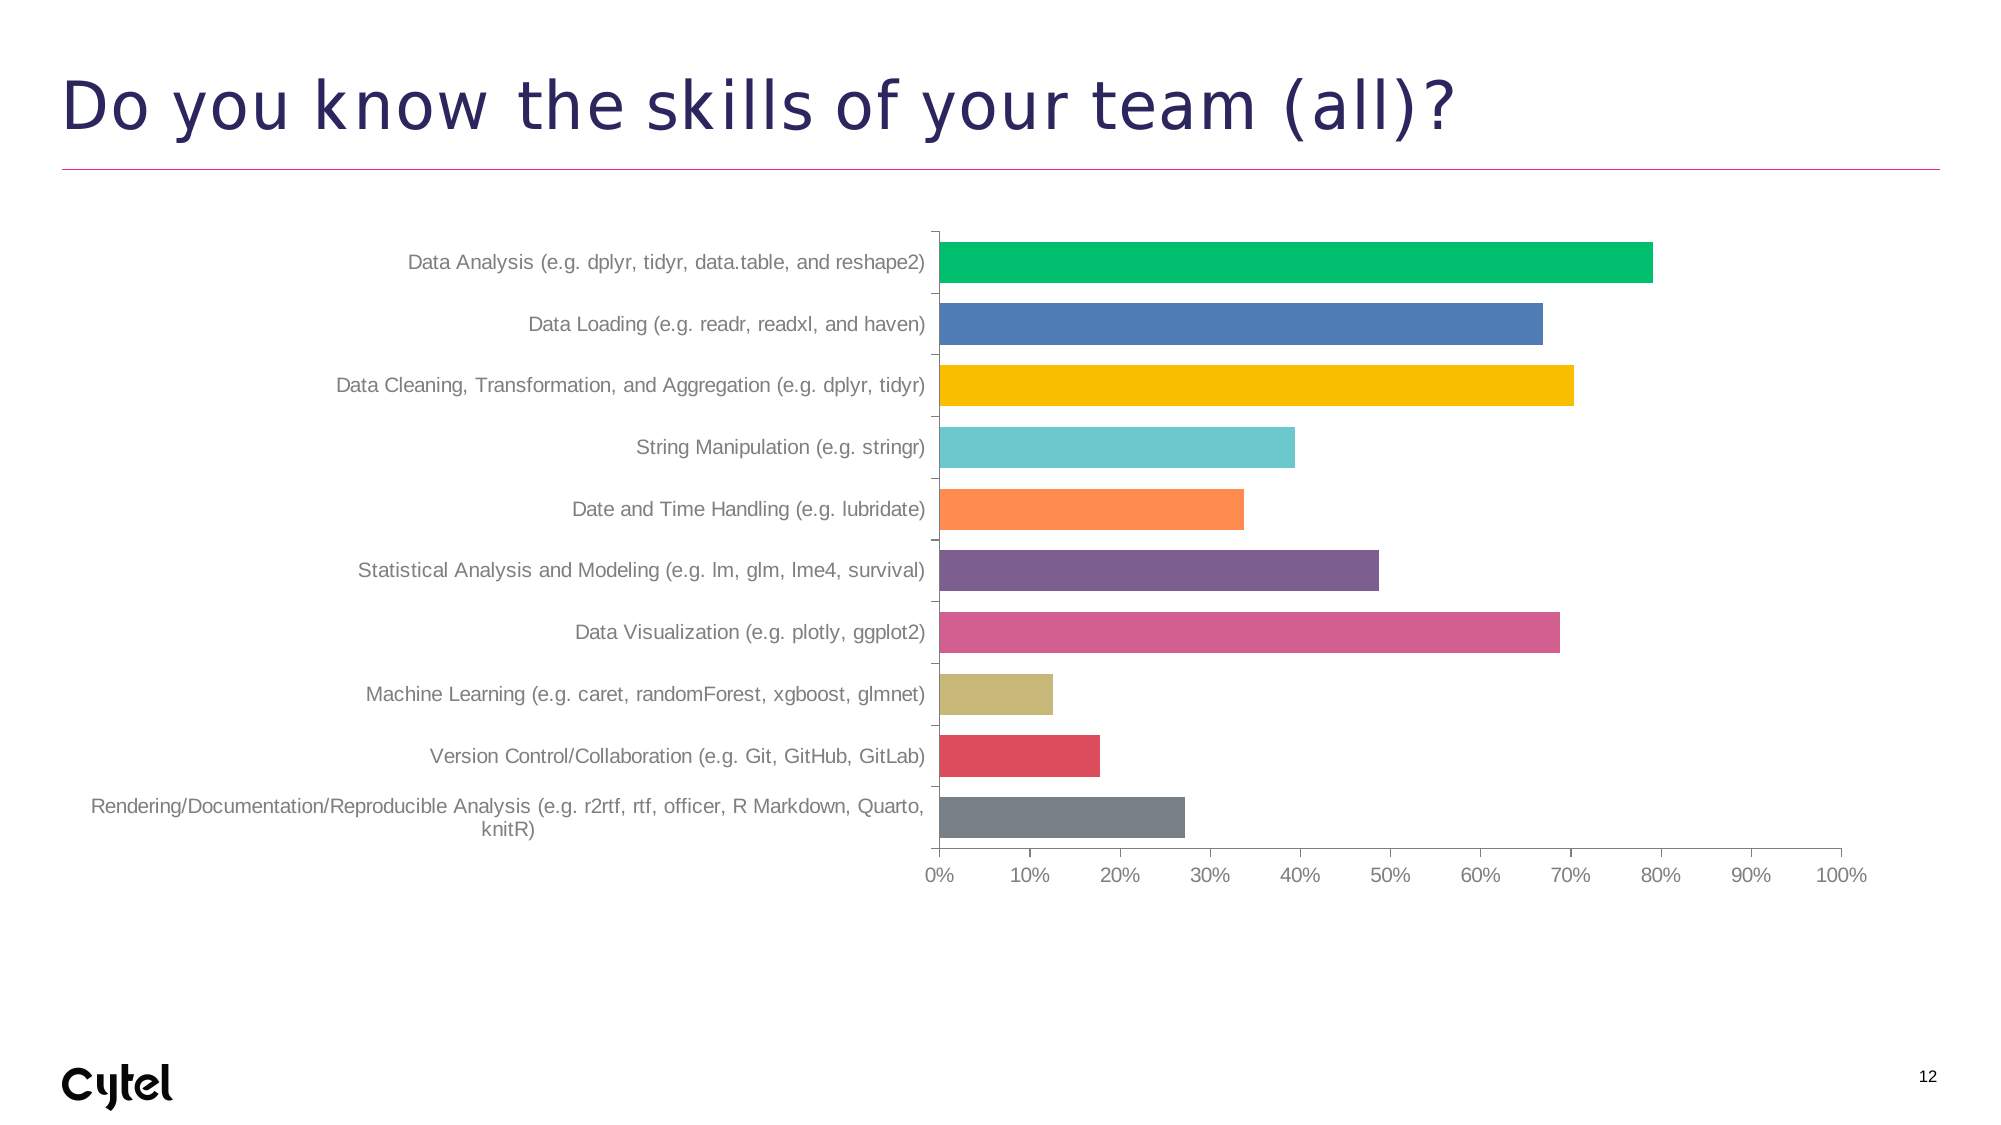

# Do you know the skills of your team (all)?

### Chart

| Category |   |
|---|---|
| Data Analysis (e.g. dplyr, tidyr, data.table, and reshape2) | 0.7906 |
| Data Loading (e.g. readr, readxl, and haven) | 0.6688 |
| Data Cleaning, Transformation, and Aggregation (e.g. dplyr, tidyr) | 0.7031 |
| String Manipulation (e.g. stringr) | 0.3938 |
| Date and Time Handling (e.g. lubridate) | 0.3375 |
| Statistical Analysis and Modeling (e.g. lm, glm, lme4, survival) | 0.4875 |
| Data Visualization (e.g. plotly, ggplot2) | 0.6875 |
| Machine Learning (e.g. caret, randomForest, xgboost, glmnet) | 0.125 |
| Version Control/Collaboration (e.g. Git, GitHub, GitLab) | 0.1781 |
| Rendering/Documentation/Reproducible Analysis (e.g. r2rtf, rtf, officer, R Markdown, Quarto, knitR) | 0.2719 |
12